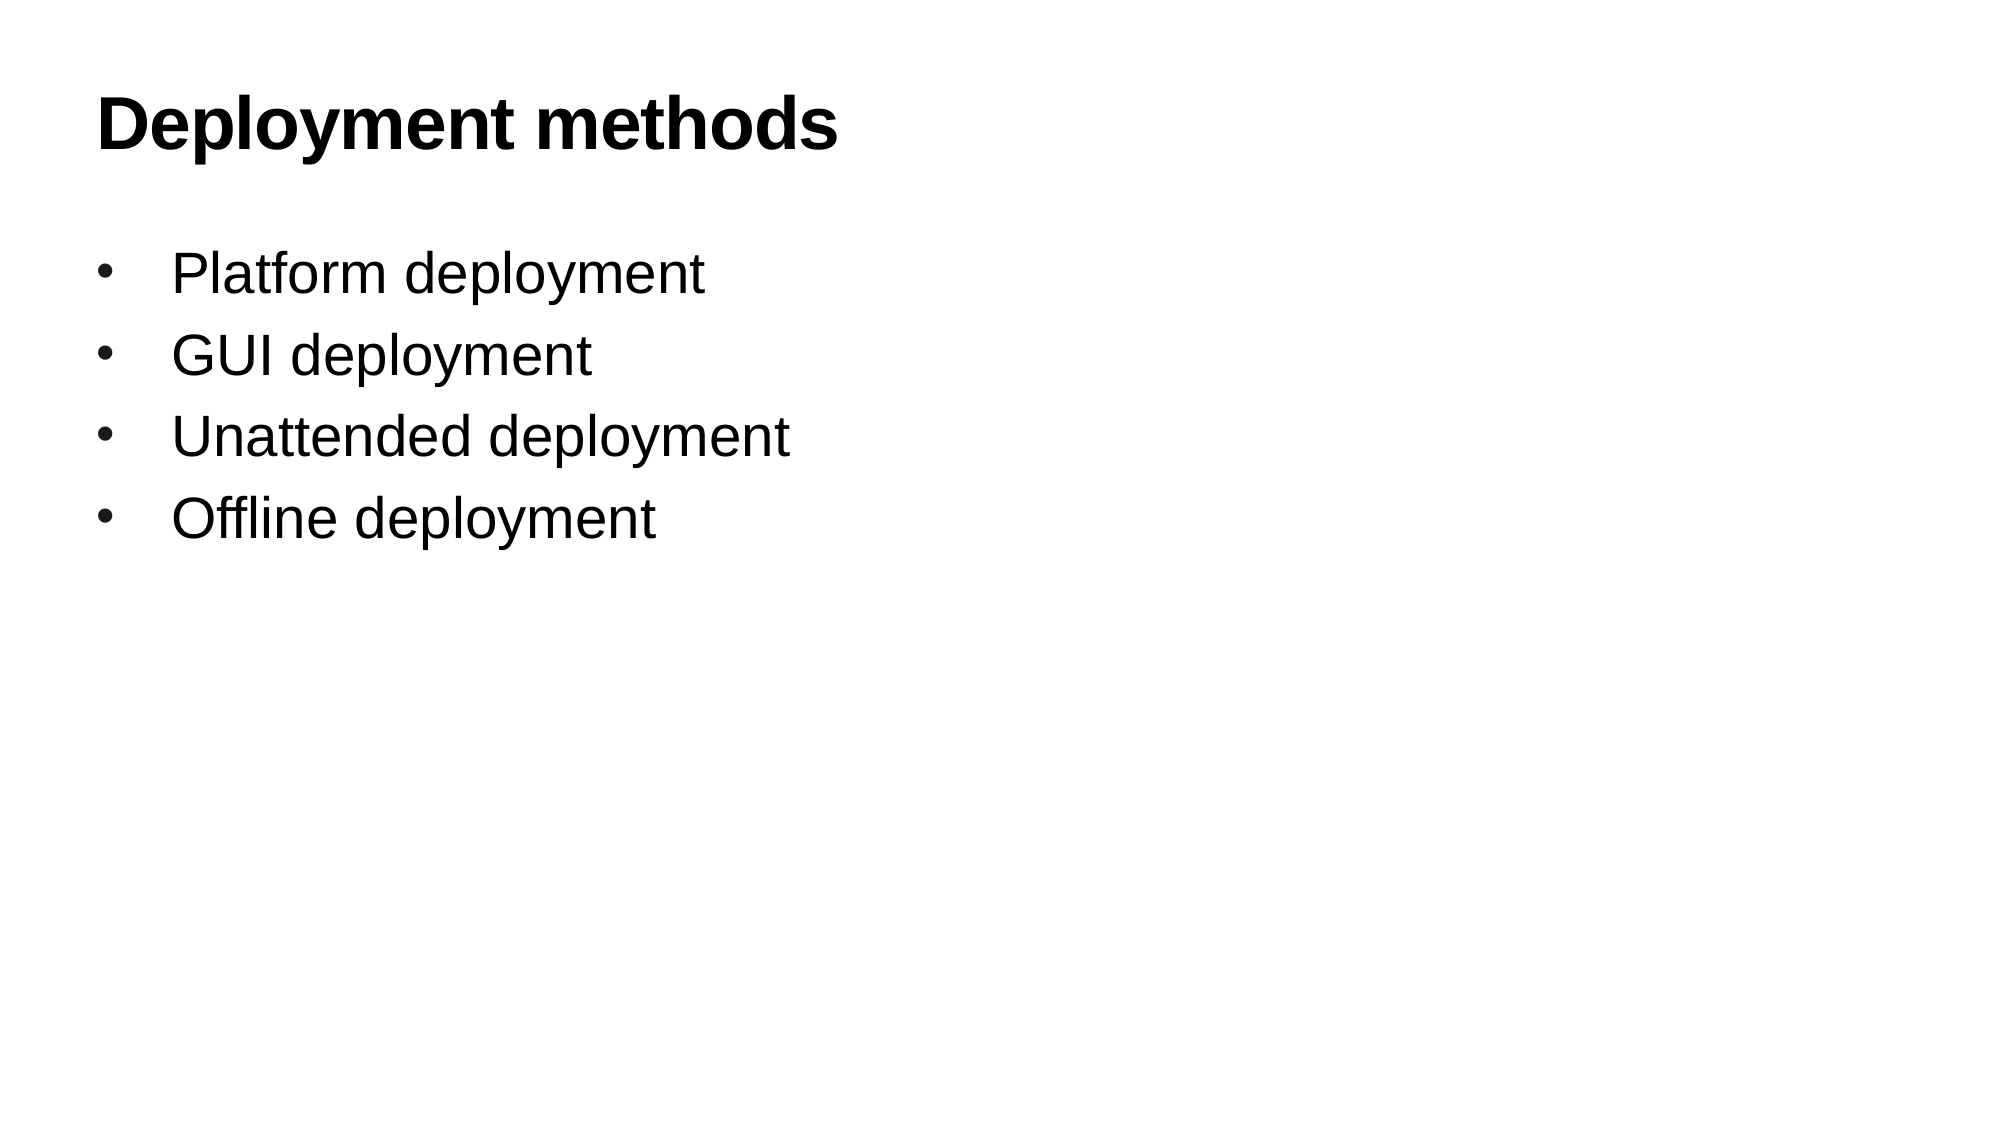

# Deployment methods
Platform deployment
GUI deployment
Unattended deployment
Offline deployment